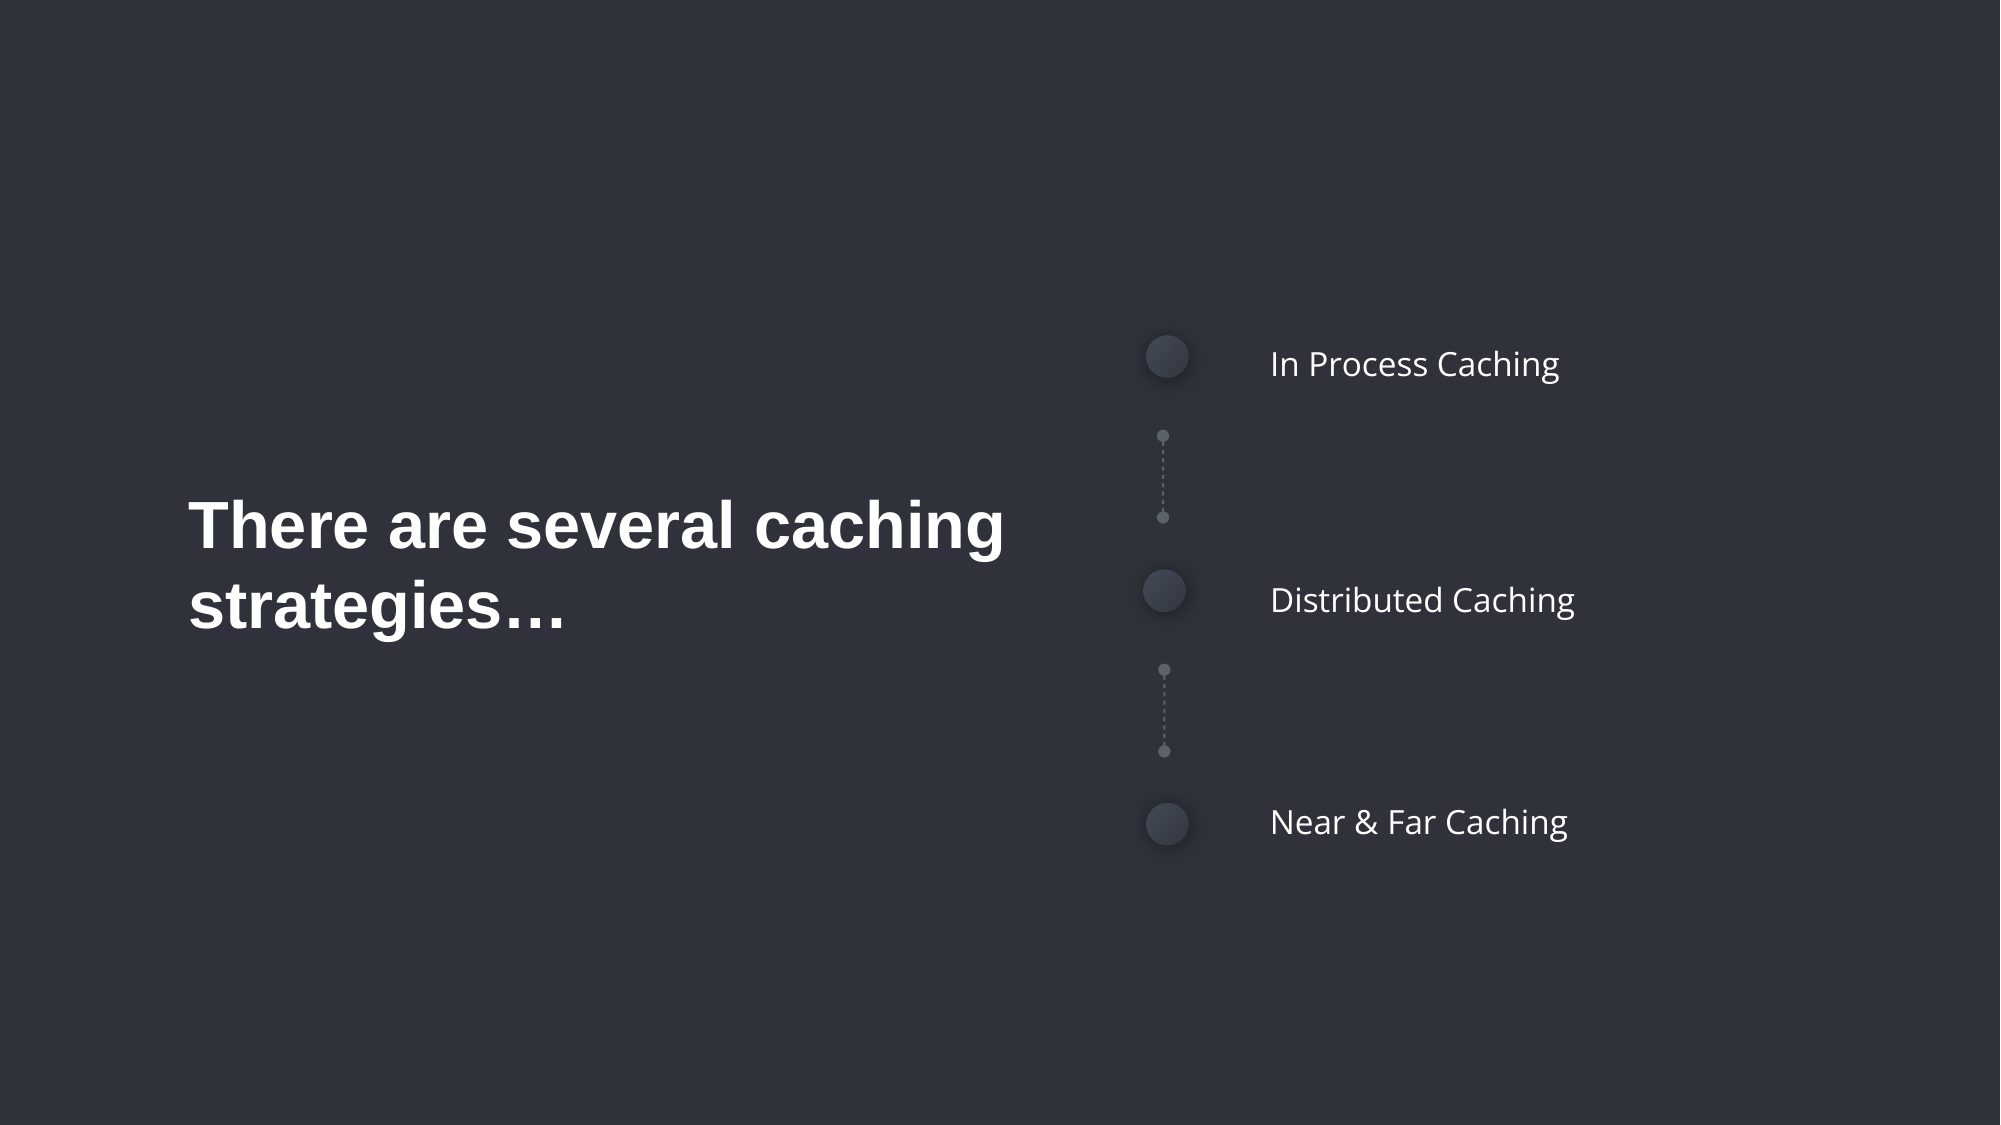

In Process Caching

There are several caching strategies…
Distributed Caching

Near & Far Caching